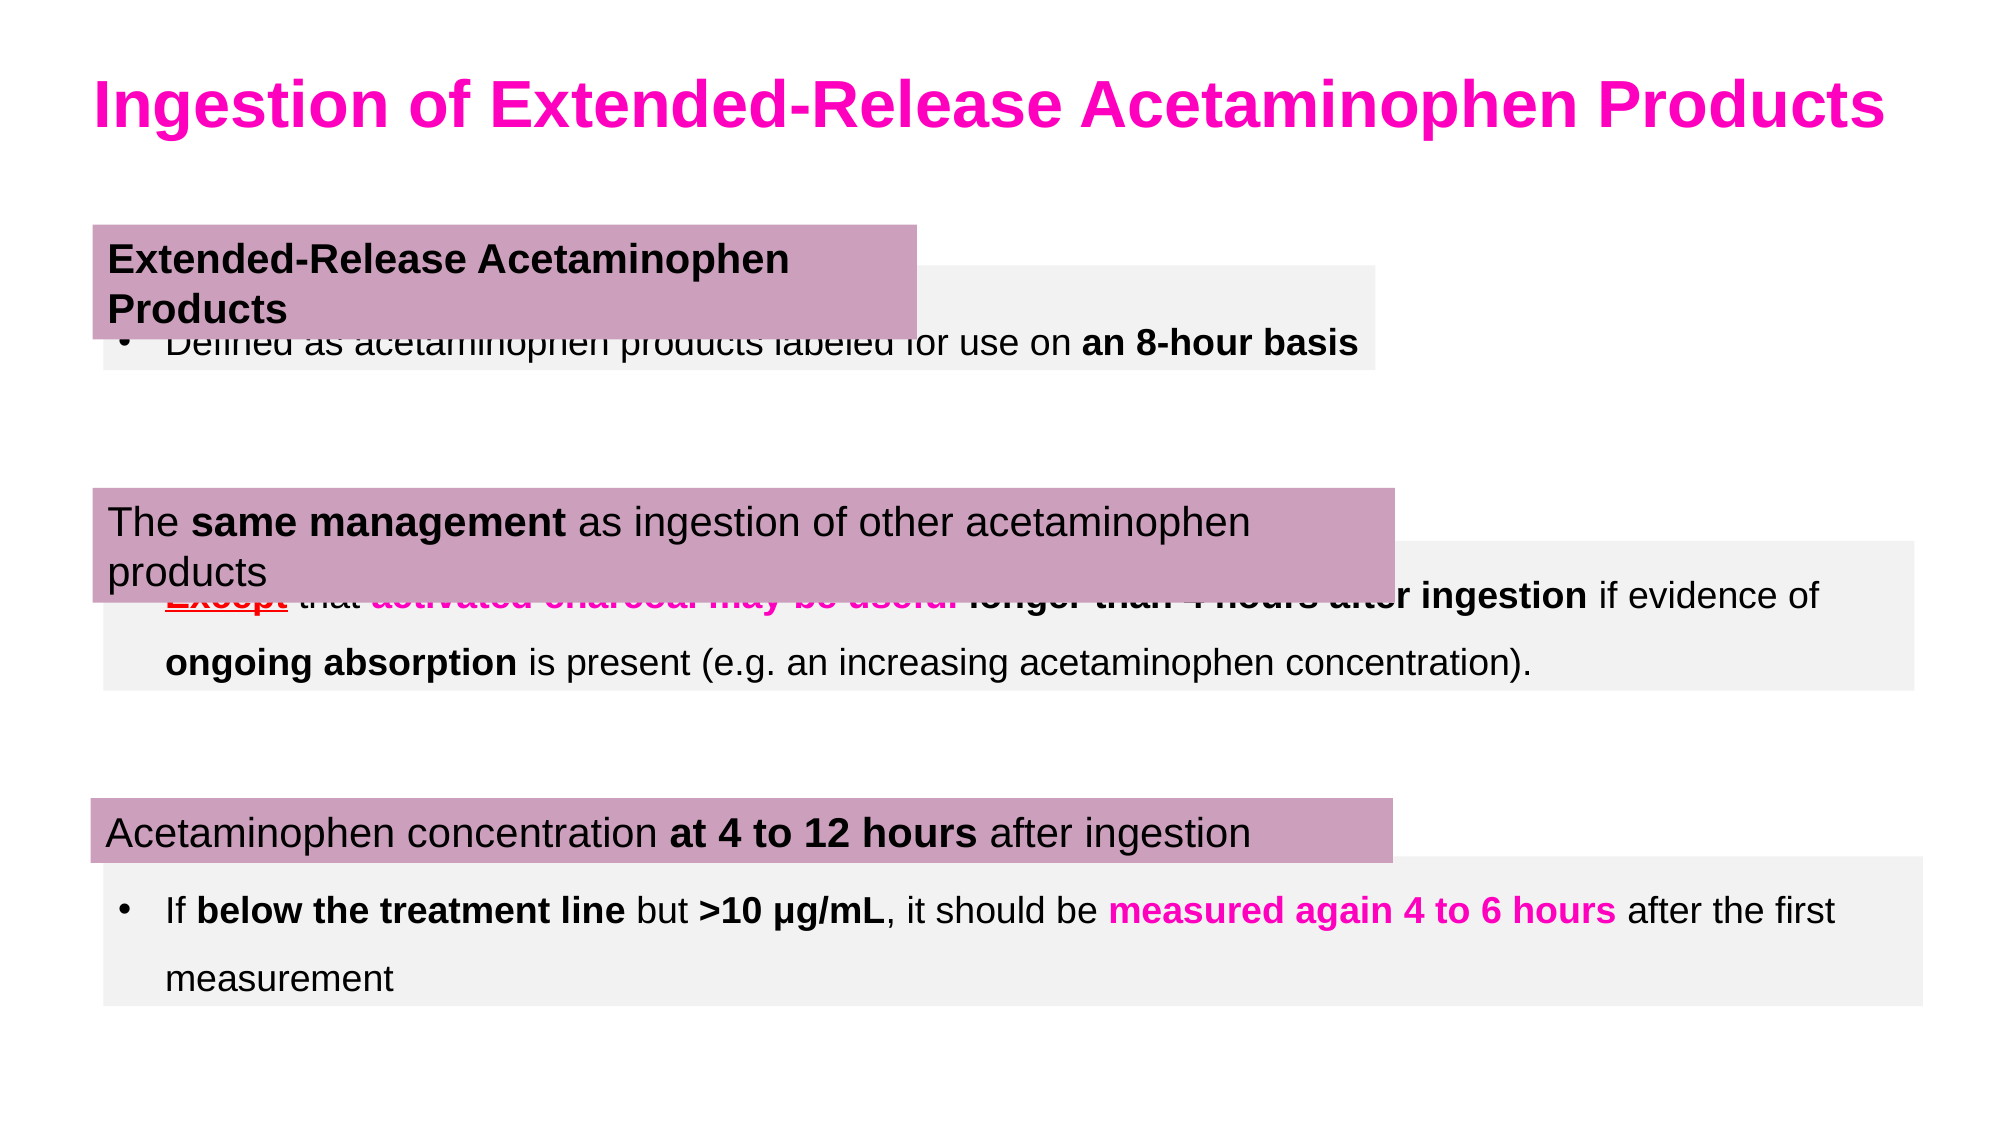

Ingestion of Extended-Release Acetaminophen Products
Extended-Release Acetaminophen Products
Defined as acetaminophen products labeled for use on an 8-hour basis
The same management as ingestion of other acetaminophen products
Except that activated charcoal may be useful longer than 4 hours after ingestion if evidence of ongoing absorption is present (e.g. an increasing acetaminophen concentration).
Acetaminophen concentration at 4 to 12 hours after ingestion
If below the treatment line but >10 μg/mL, it should be measured again 4 to 6 hours after the first measurement